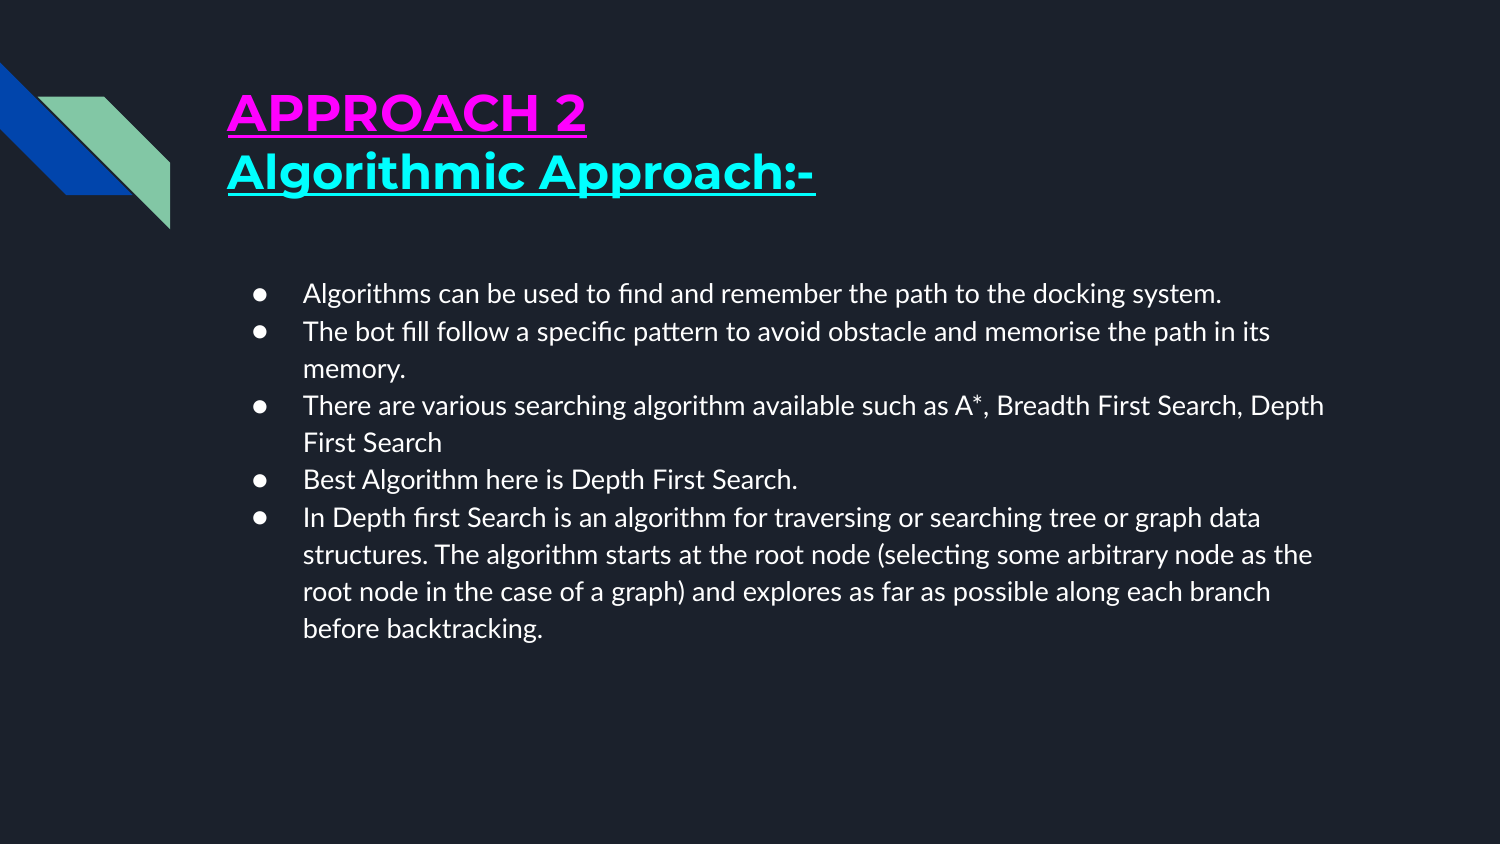

# APPROACH 2
Algorithmic Approach:-
Algorithms can be used to find and remember the path to the docking system.
The bot fill follow a specific pattern to avoid obstacle and memorise the path in its memory.
There are various searching algorithm available such as A*, Breadth First Search, Depth First Search
Best Algorithm here is Depth First Search.
In Depth first Search is an algorithm for traversing or searching tree or graph data structures. The algorithm starts at the root node (selecting some arbitrary node as the root node in the case of a graph) and explores as far as possible along each branch before backtracking.